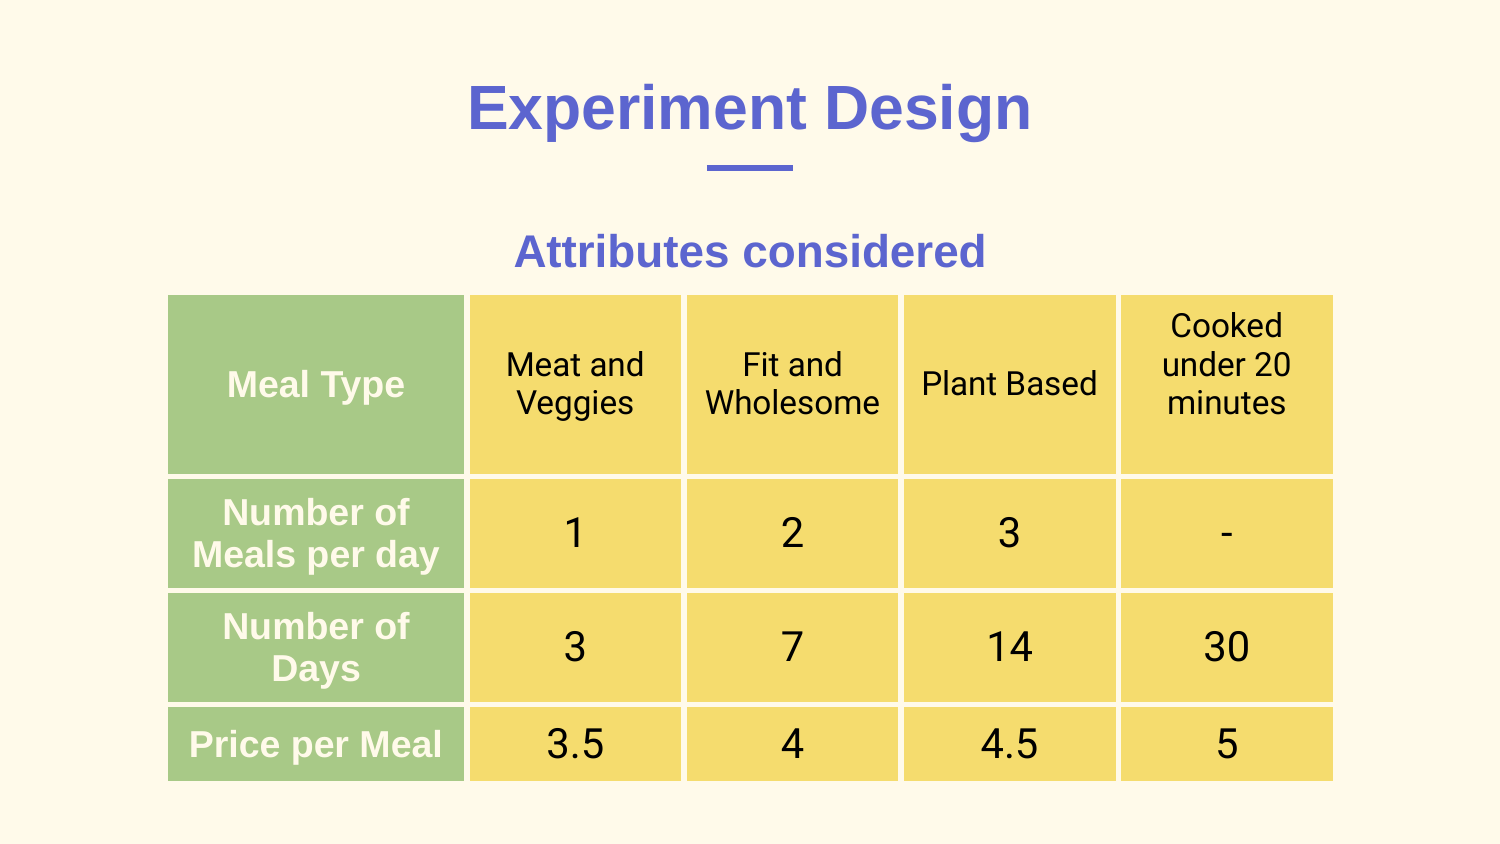

# Experiment Design
| Attributes considered |  |  |  |  |
| --- | --- | --- | --- | --- |
| Meal Type | Meat and Veggies | Fit and Wholesome | Plant Based | Cooked under 20 minutes |
| Number of Meals per day | 1 | 2 | 3 | - |
| Number of Days | 3 | 7 | 14 | 30 |
| Price per Meal | 3.5 | 4 | 4.5 | 5 |